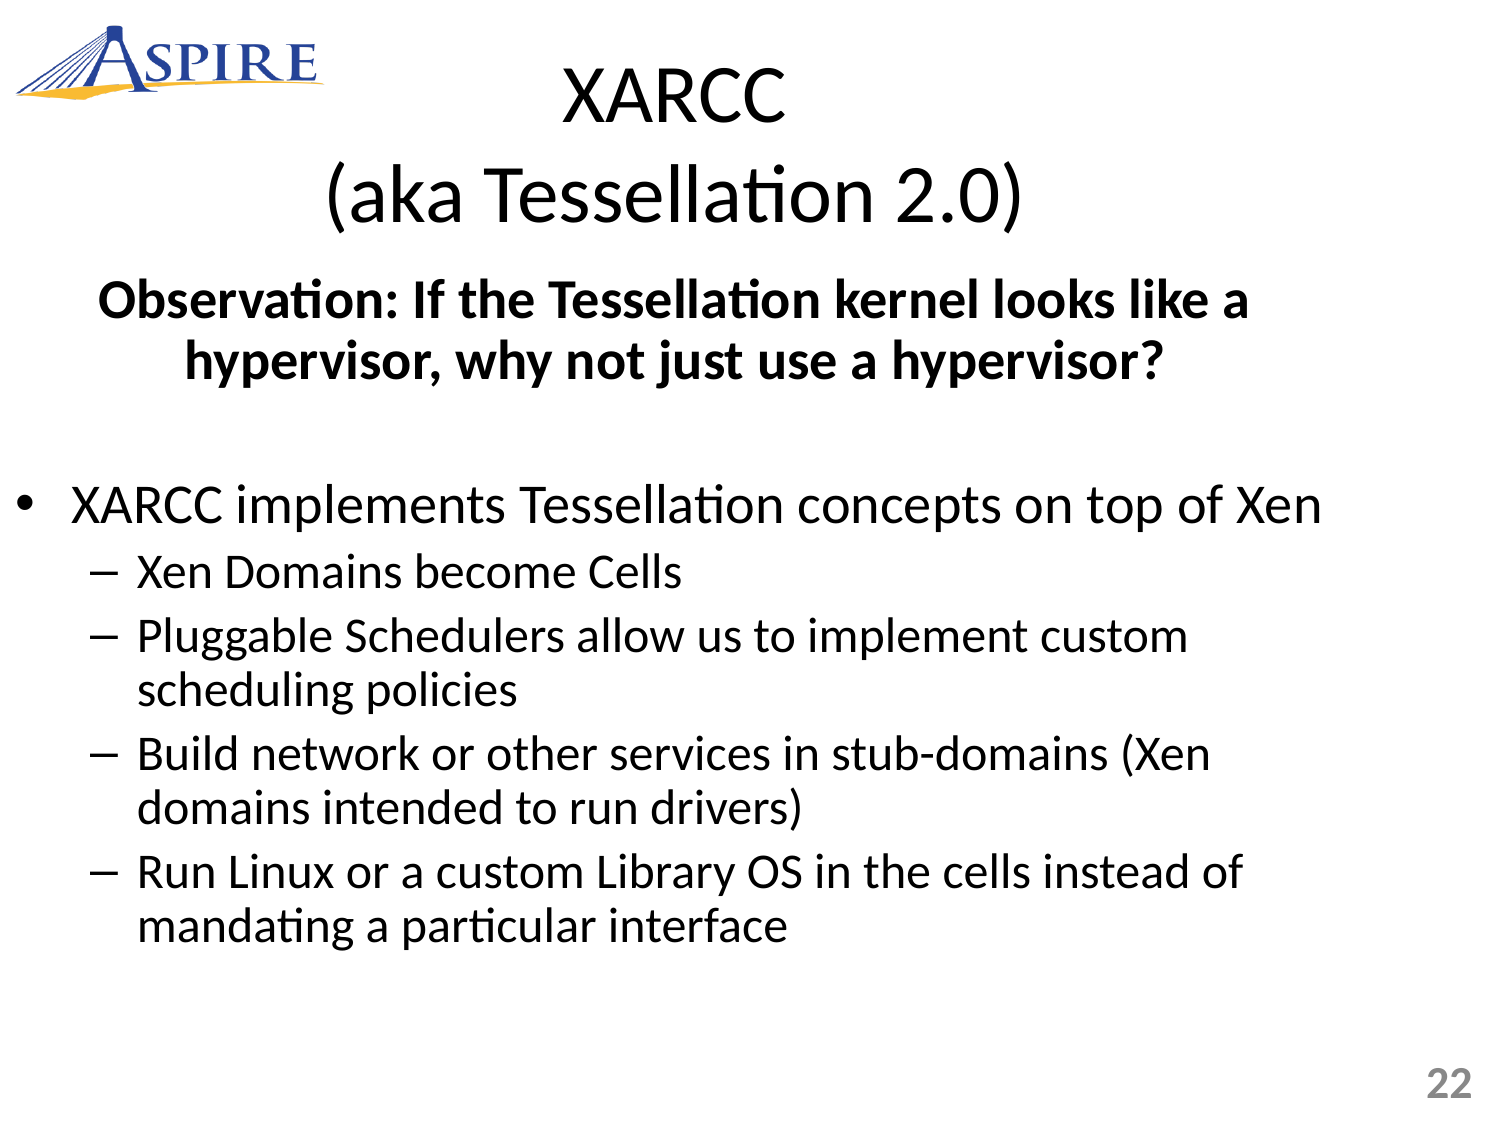

XARCC
(aka Tessellation 2.0)
Observation: If the Tessellation kernel looks like a hypervisor, why not just use a hypervisor?

XARCC implements Tessellation concepts on top of Xen
Xen Domains become Cells
Pluggable Schedulers allow us to implement custom scheduling policies
Build network or other services in stub-domains (Xen domains intended to run drivers)
Run Linux or a custom Library OS in the cells instead of mandating a particular interface
22